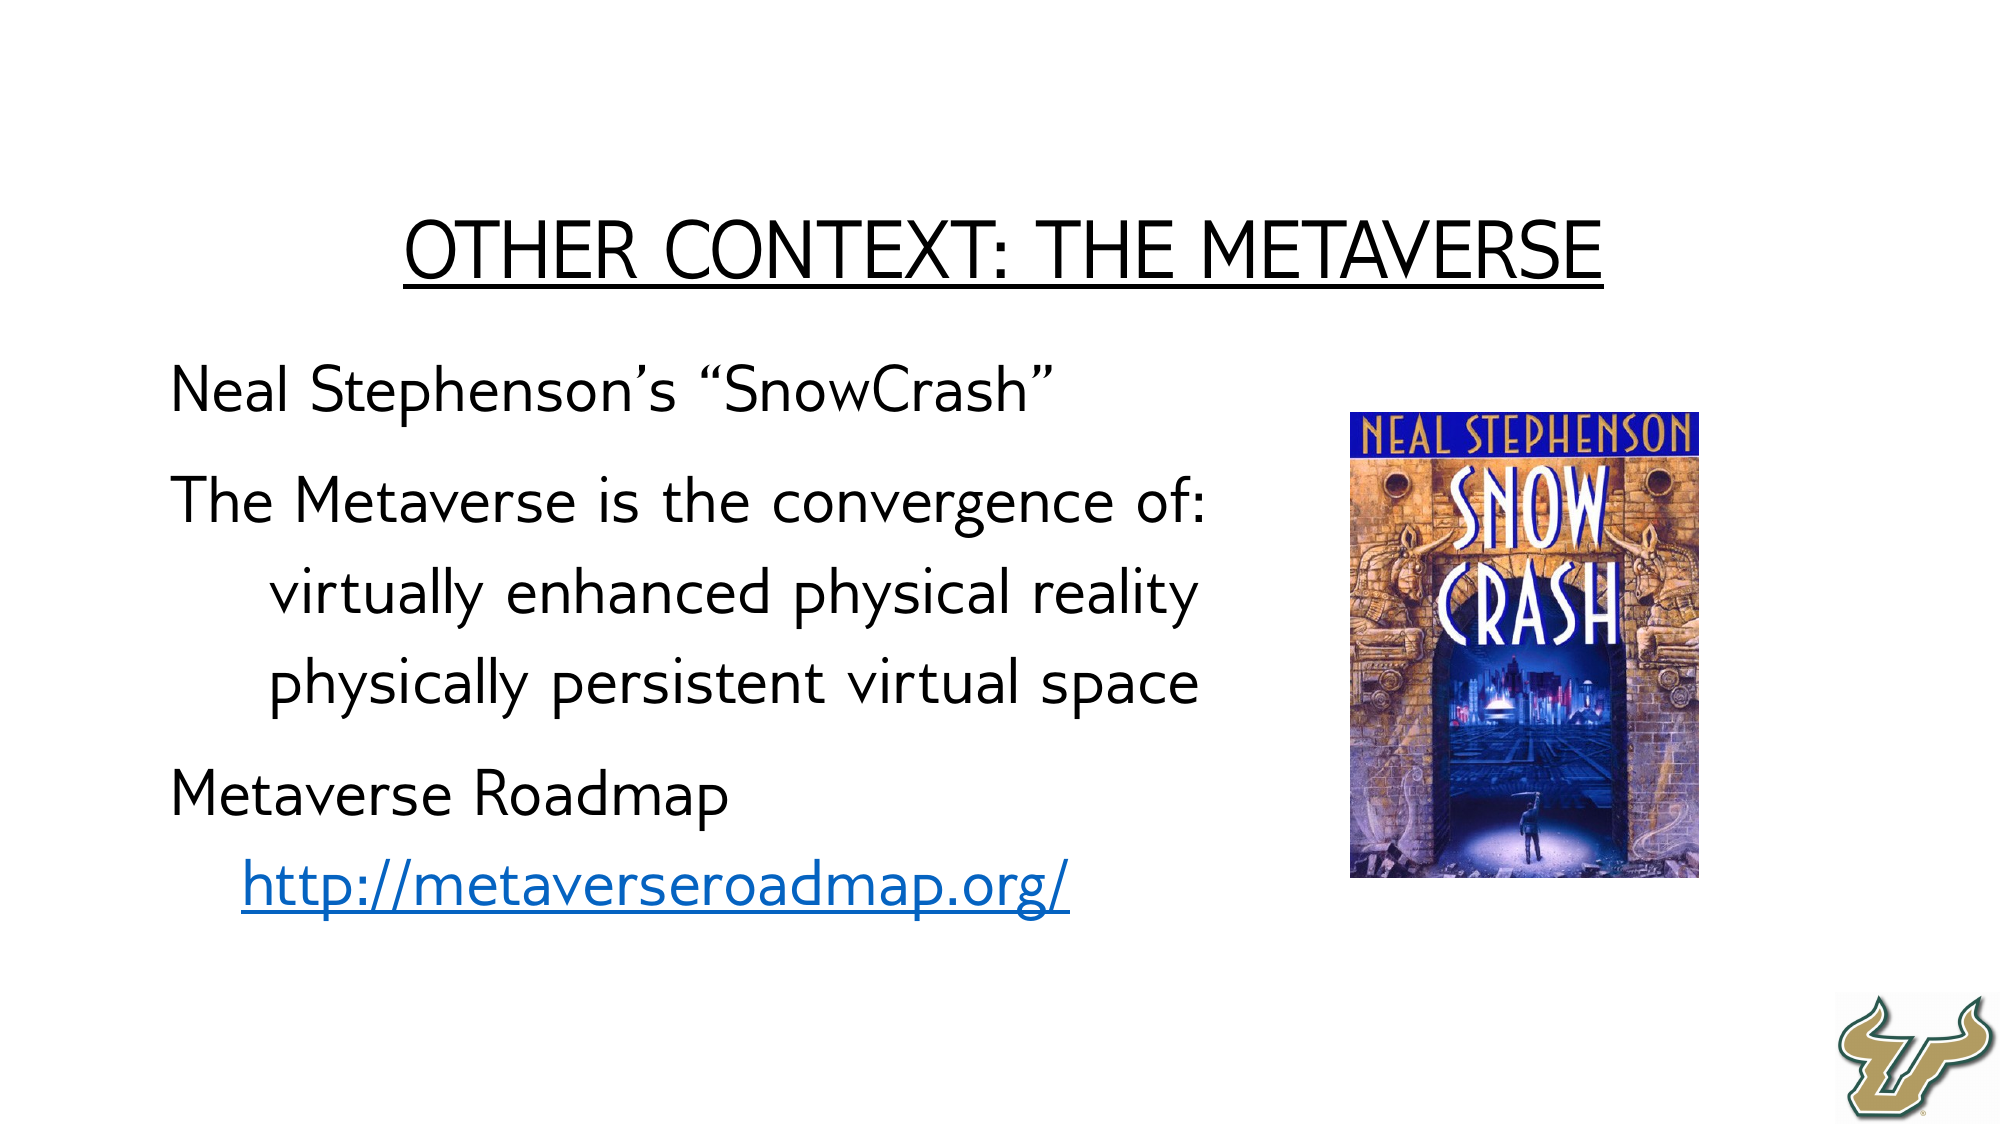

Other Context: The Metaverse
Neal Stephenson’s “SnowCrash”
The Metaverse is the convergence of:
virtually enhanced physical reality
physically persistent virtual space
Metaverse Roadmap
http://metaverseroadmap.org/